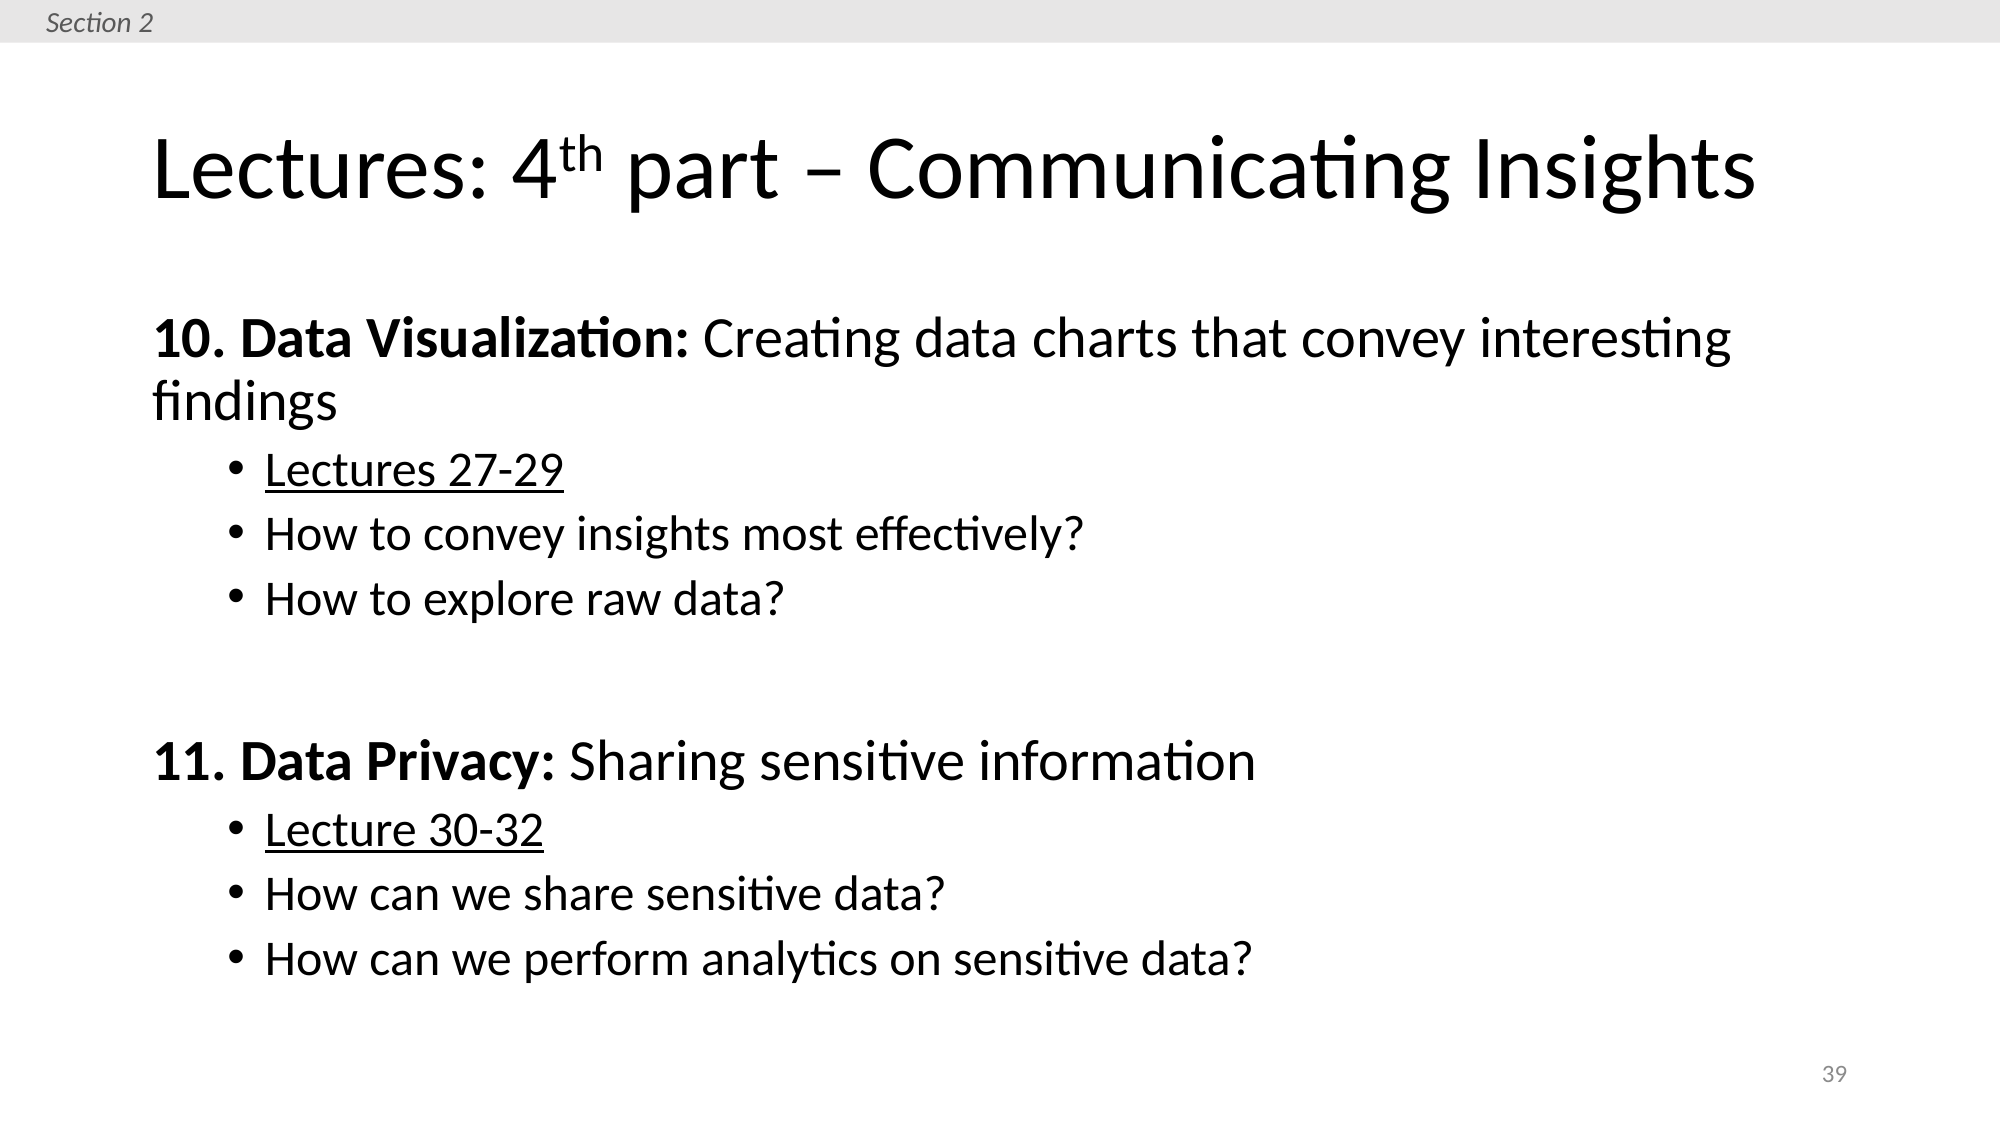

Section 2
# Lectures: 4th part – Communicating Insights
10. Data Visualization: Creating data charts that convey interesting findings
Lectures 27-29
How to convey insights most effectively?
How to explore raw data?

11. Data Privacy: Sharing sensitive information
Lecture 30-32
How can we share sensitive data?
How can we perform analytics on sensitive data?

39